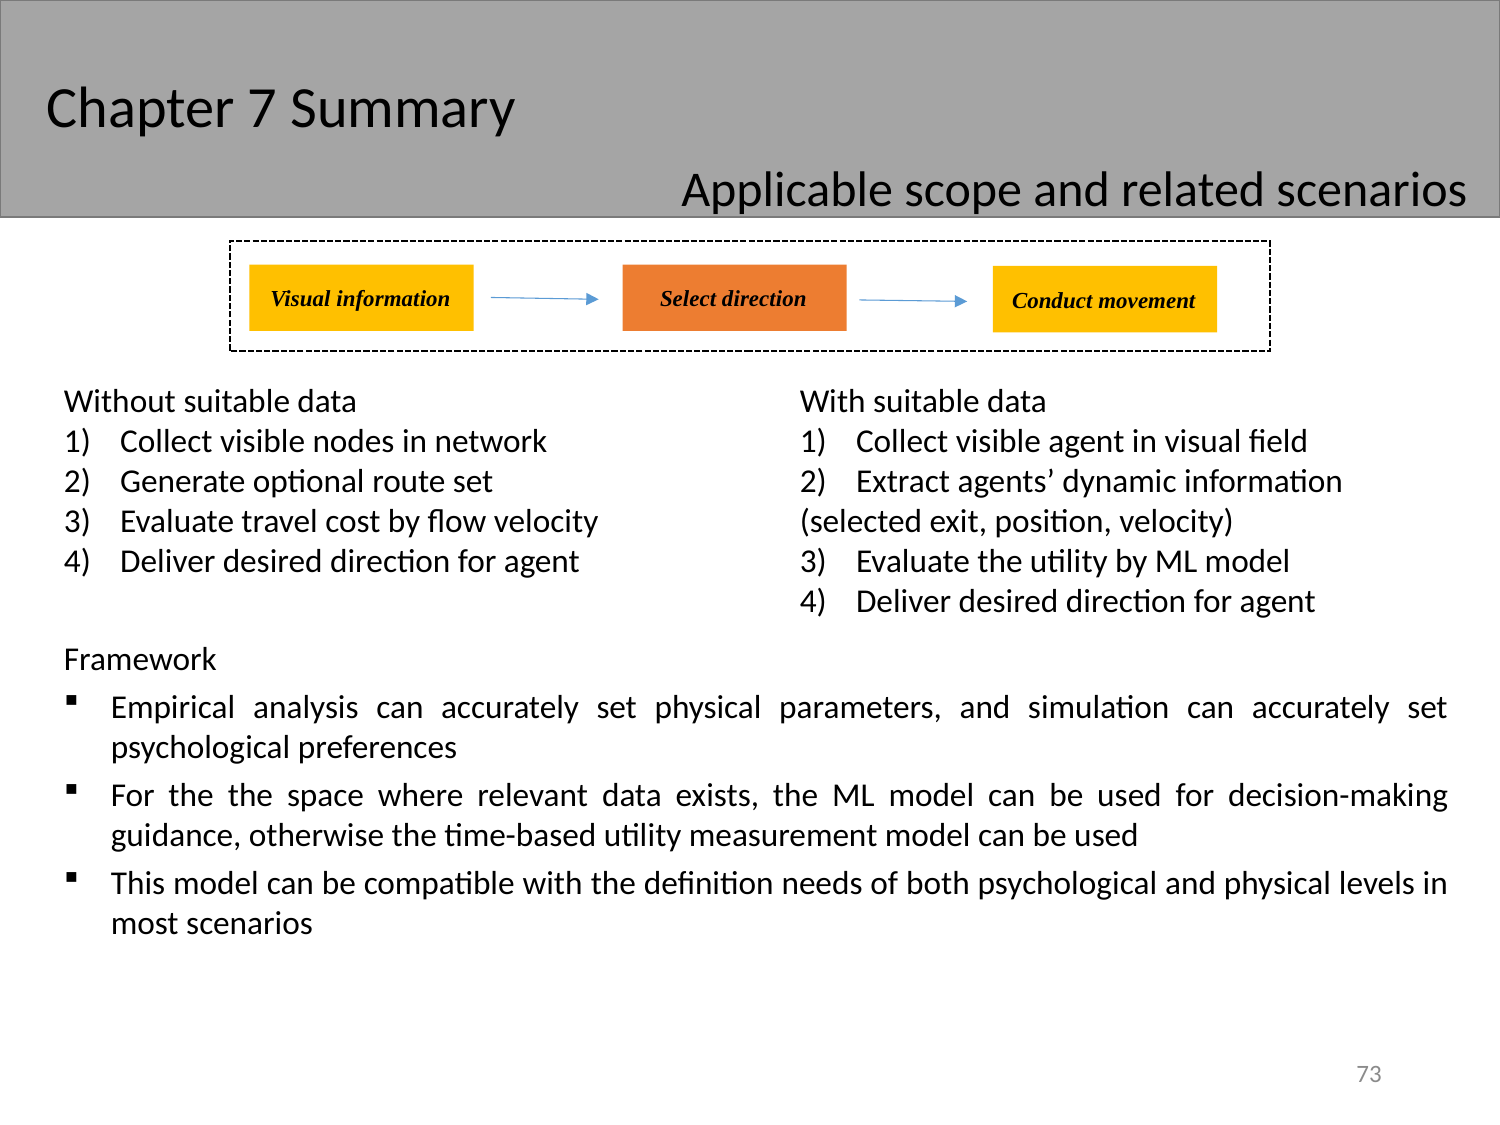

# Chapter 7 Summary
Applicable scope and related scenarios

Visual information
Select direction
Conduct movement
With suitable data
Collect visible agent in visual field
Extract agents’ dynamic information
(selected exit, position, velocity)
Evaluate the utility by ML model
Deliver desired direction for agent
Without suitable data
Collect visible nodes in network
Generate optional route set
Evaluate travel cost by flow velocity
Deliver desired direction for agent
Framework
Empirical analysis can accurately set physical parameters, and simulation can accurately set psychological preferences
For the the space where relevant data exists, the ML model can be used for decision-making guidance, otherwise the time-based utility measurement model can be used
This model can be compatible with the definition needs of both psychological and physical levels in most scenarios
73